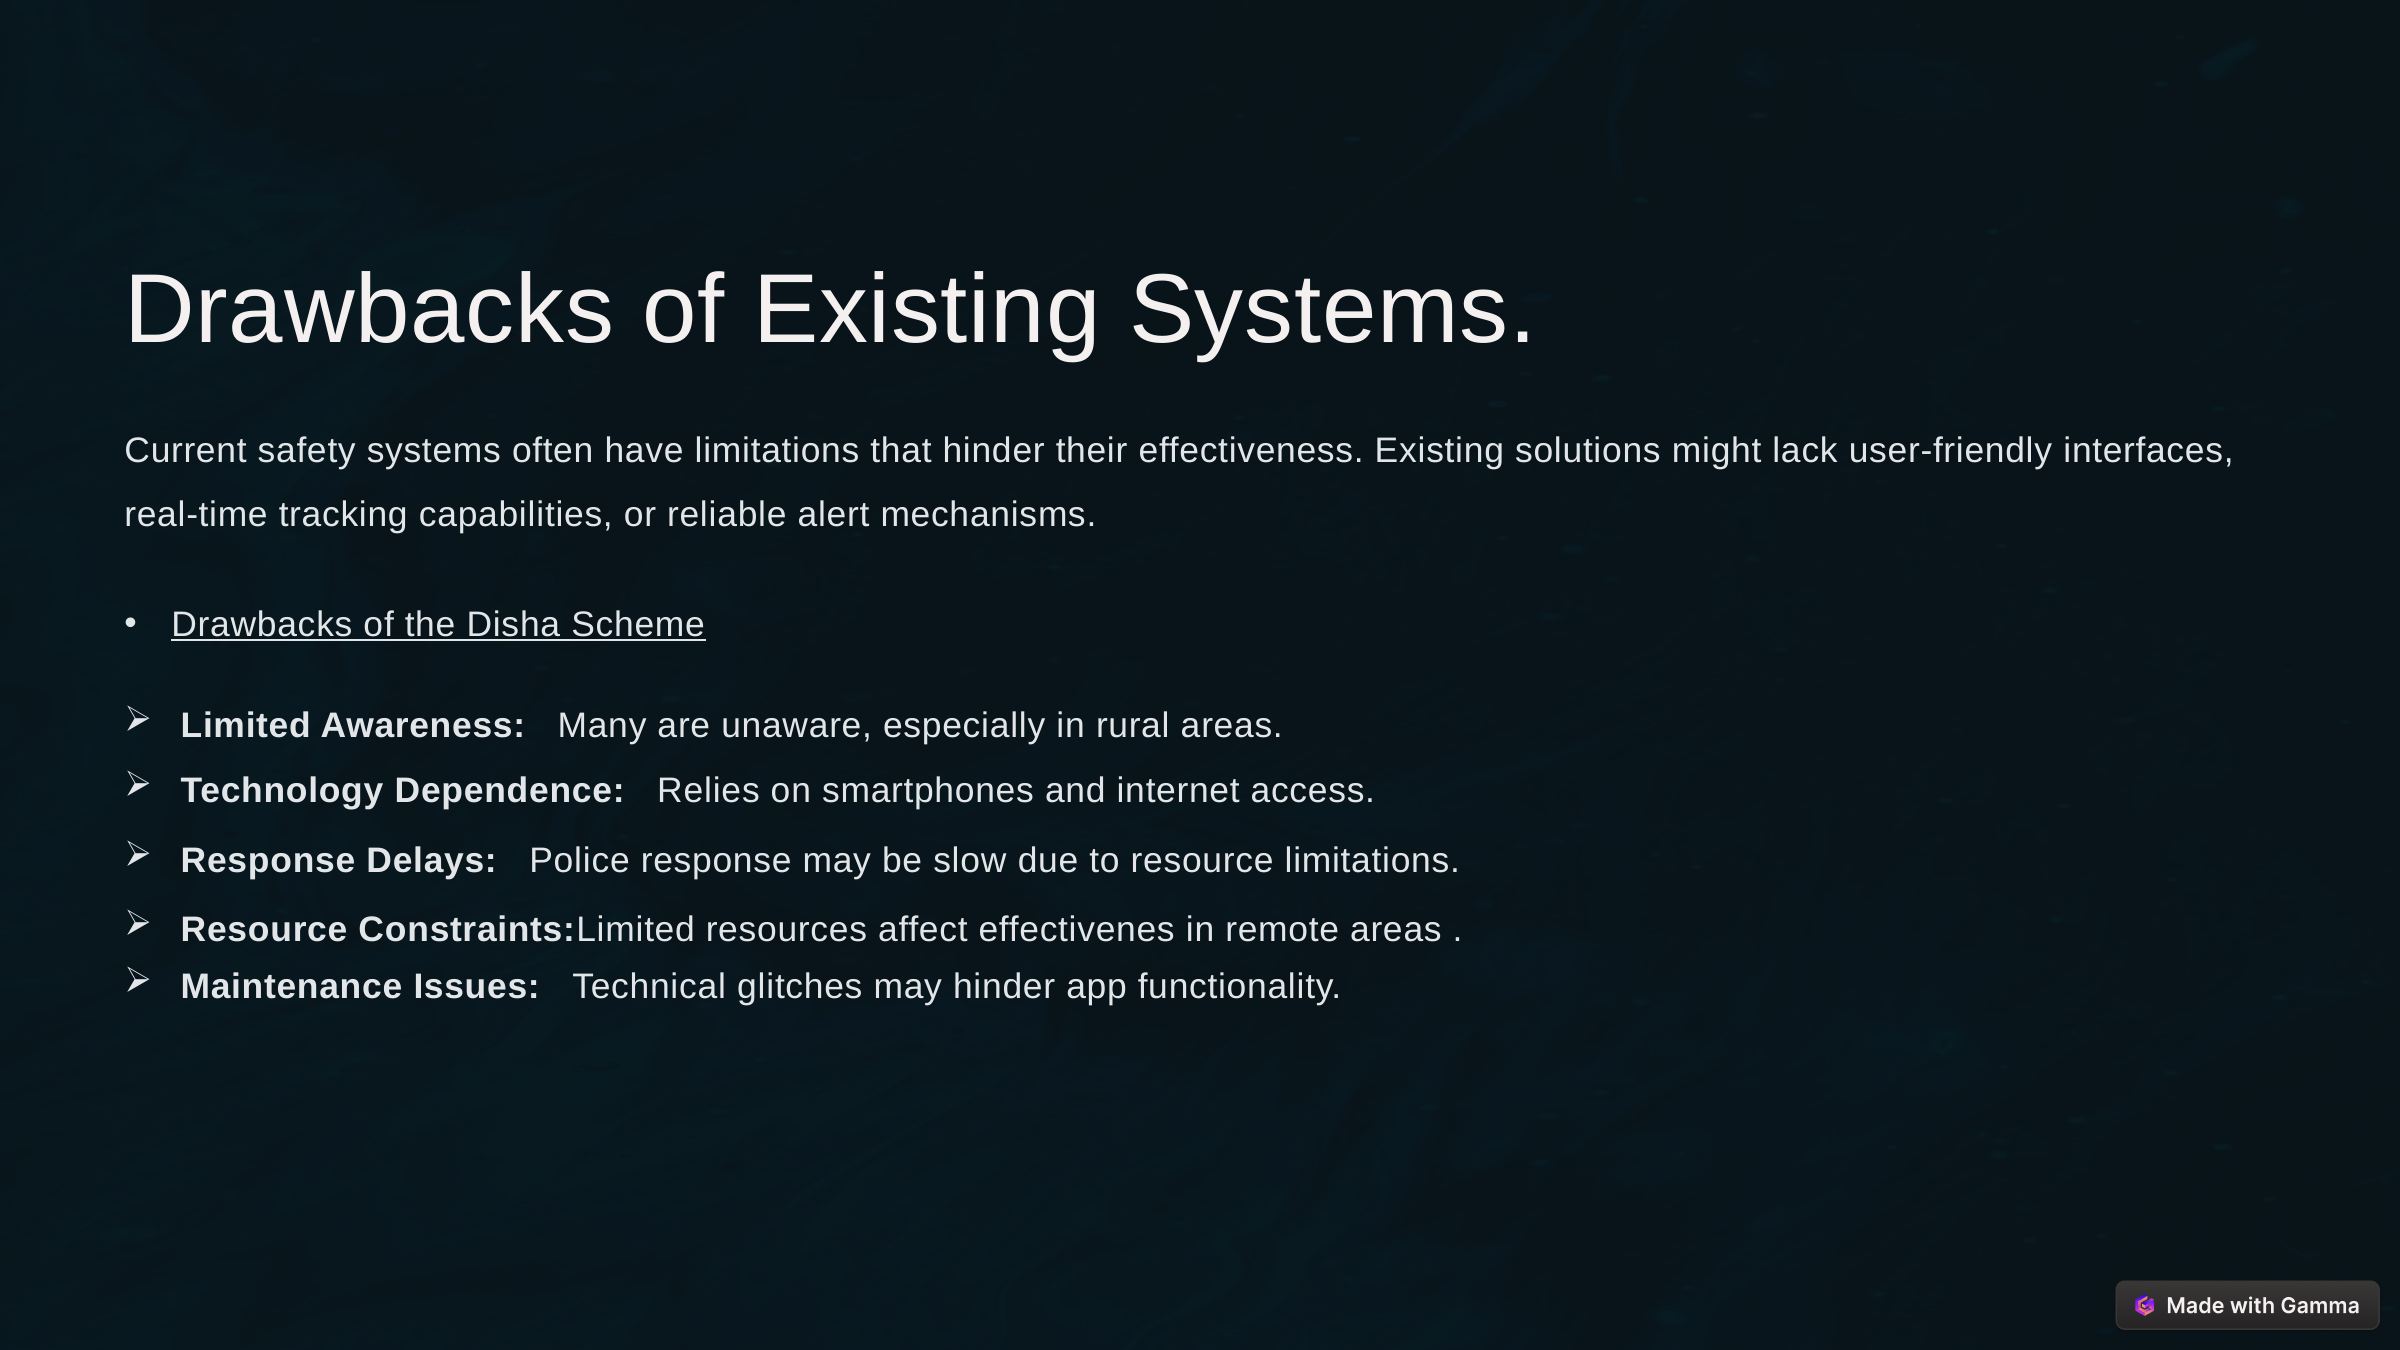

Drawbacks of Existing Systems.
Current safety systems often have limitations that hinder their effectiveness. Existing solutions might lack user-friendly interfaces, real-time tracking capabilities, or reliable alert mechanisms.
Drawbacks of the Disha Scheme
Limited Awareness:   Many are unaware, especially in rural areas.
Technology Dependence:   Relies on smartphones and internet access.
Response Delays:   Police response may be slow due to resource limitations.
Resource Constraints:Limited resources affect effectivenes in remote areas .
Maintenance Issues:   Technical glitches may hinder app functionality.